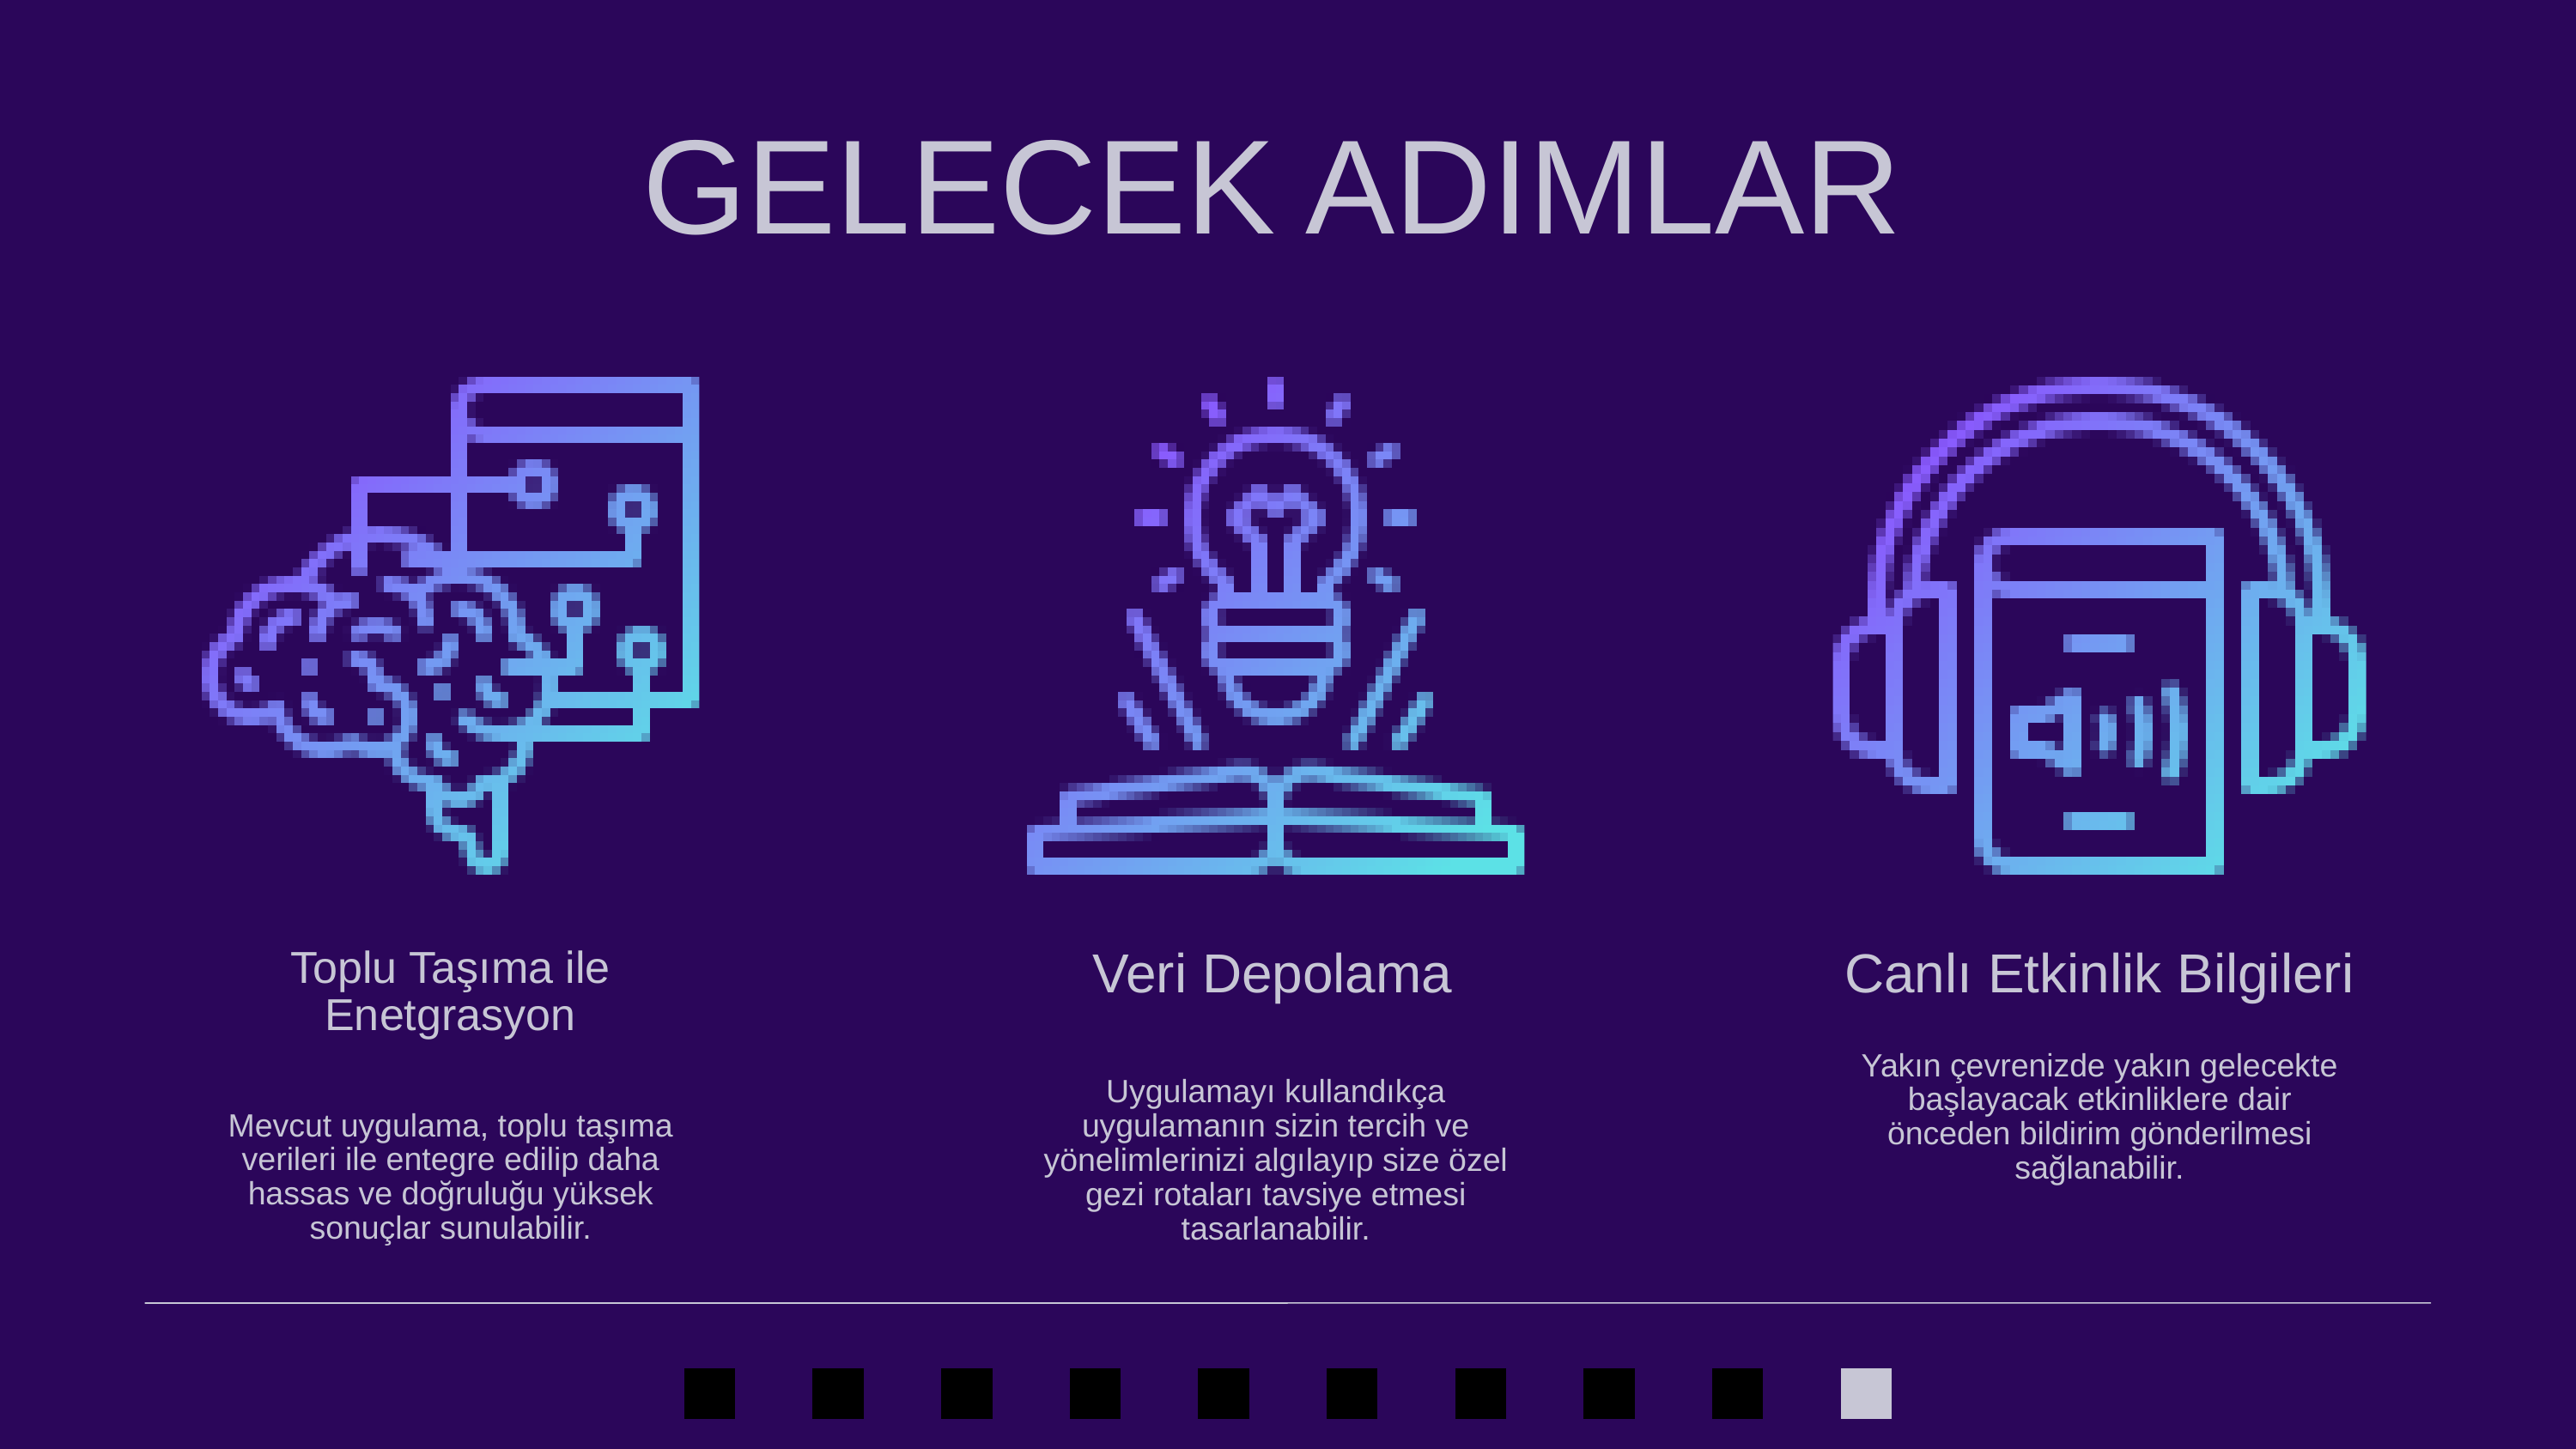

GELECEK ADIMLAR

Toplu Taşıma ile Enetgrasyon
Veri Depolama
Canlı Etkinlik Bilgileri
Yakın çevrenizde yakın gelecekte başlayacak etkinliklere dair önceden bildirim gönderilmesi sağlanabilir.
Uygulamayı kullandıkça uygulamanın sizin tercih ve yönelimlerinizi algılayıp size özel gezi rotaları tavsiye etmesi tasarlanabilir.
Mevcut uygulama, toplu taşıma verileri ile entegre edilip daha hassas ve doğruluğu yüksek sonuçlar sunulabilir.